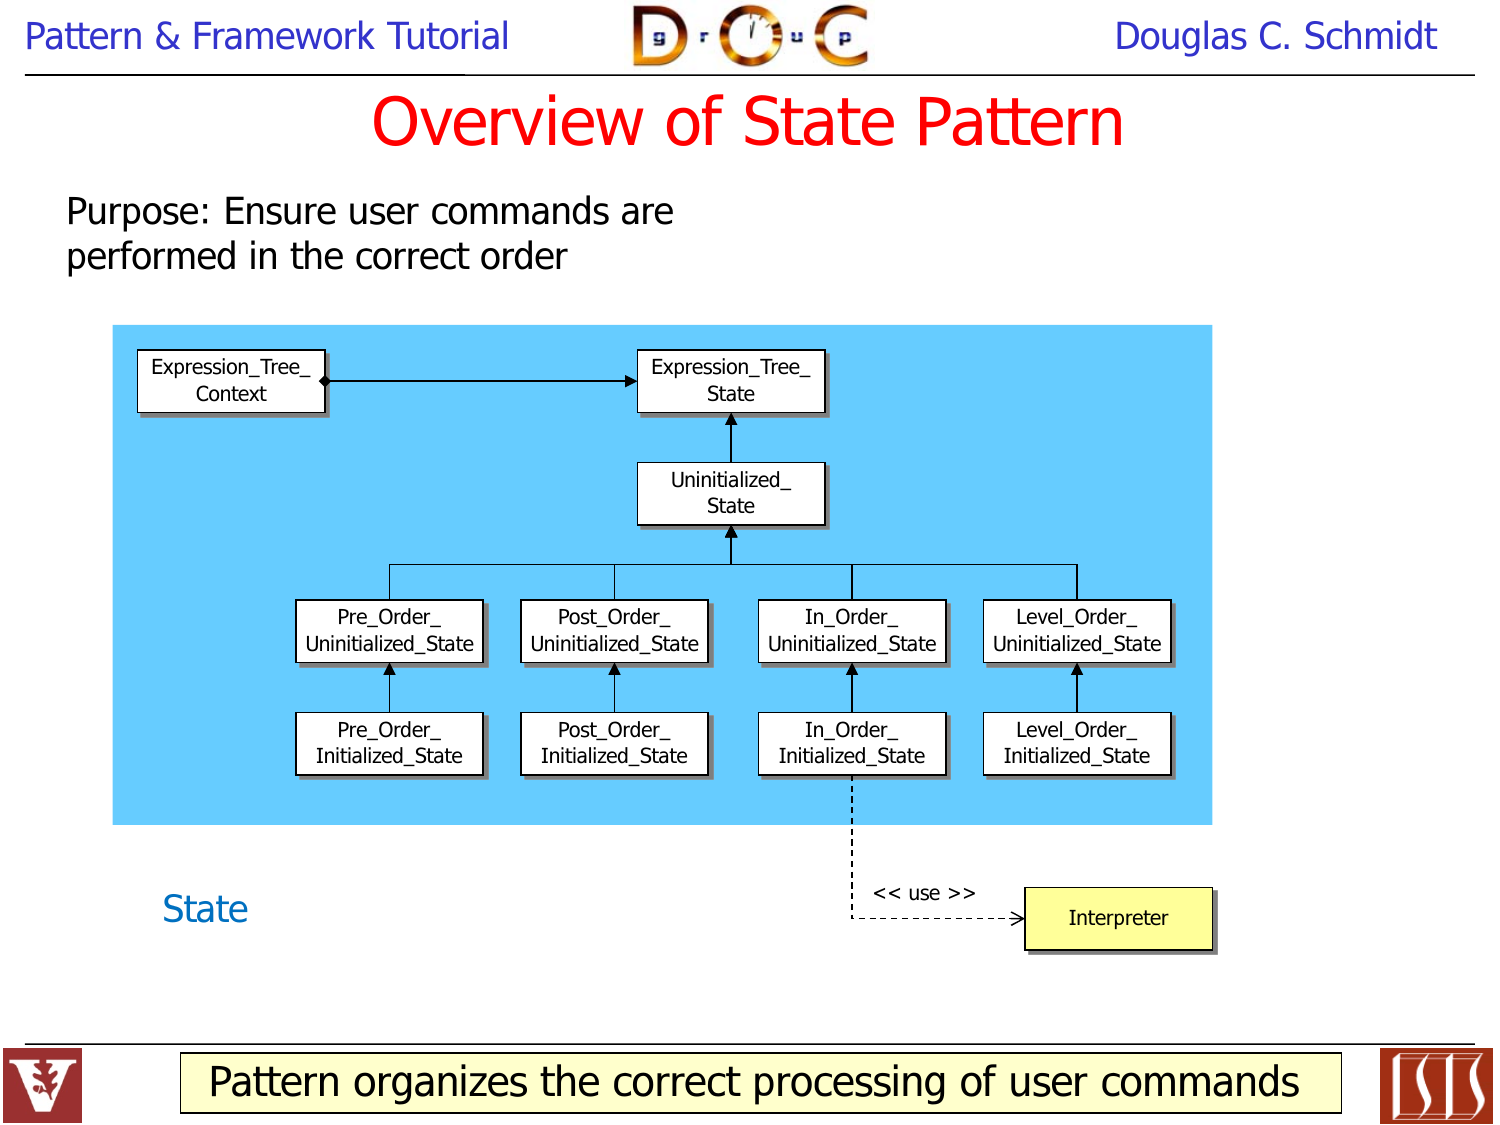

# Overview of State Pattern
Purpose: Ensure user commands are performed in the correct order

State
Expression_Tree_
Context
Expression_Tree_
State
Uninitialized_
State
Pre_Order_
Uninitialized_State
Post_Order_
Uninitialized_State
In_Order_
Uninitialized_State
Level_Order_
Uninitialized_State
Pre_Order_
Initialized_State
Post_Order_
Initialized_State
In_Order_
Initialized_State
Level_Order_
Initialized_State
<< use >>
Interpreter
Pattern organizes the correct processing of user commands